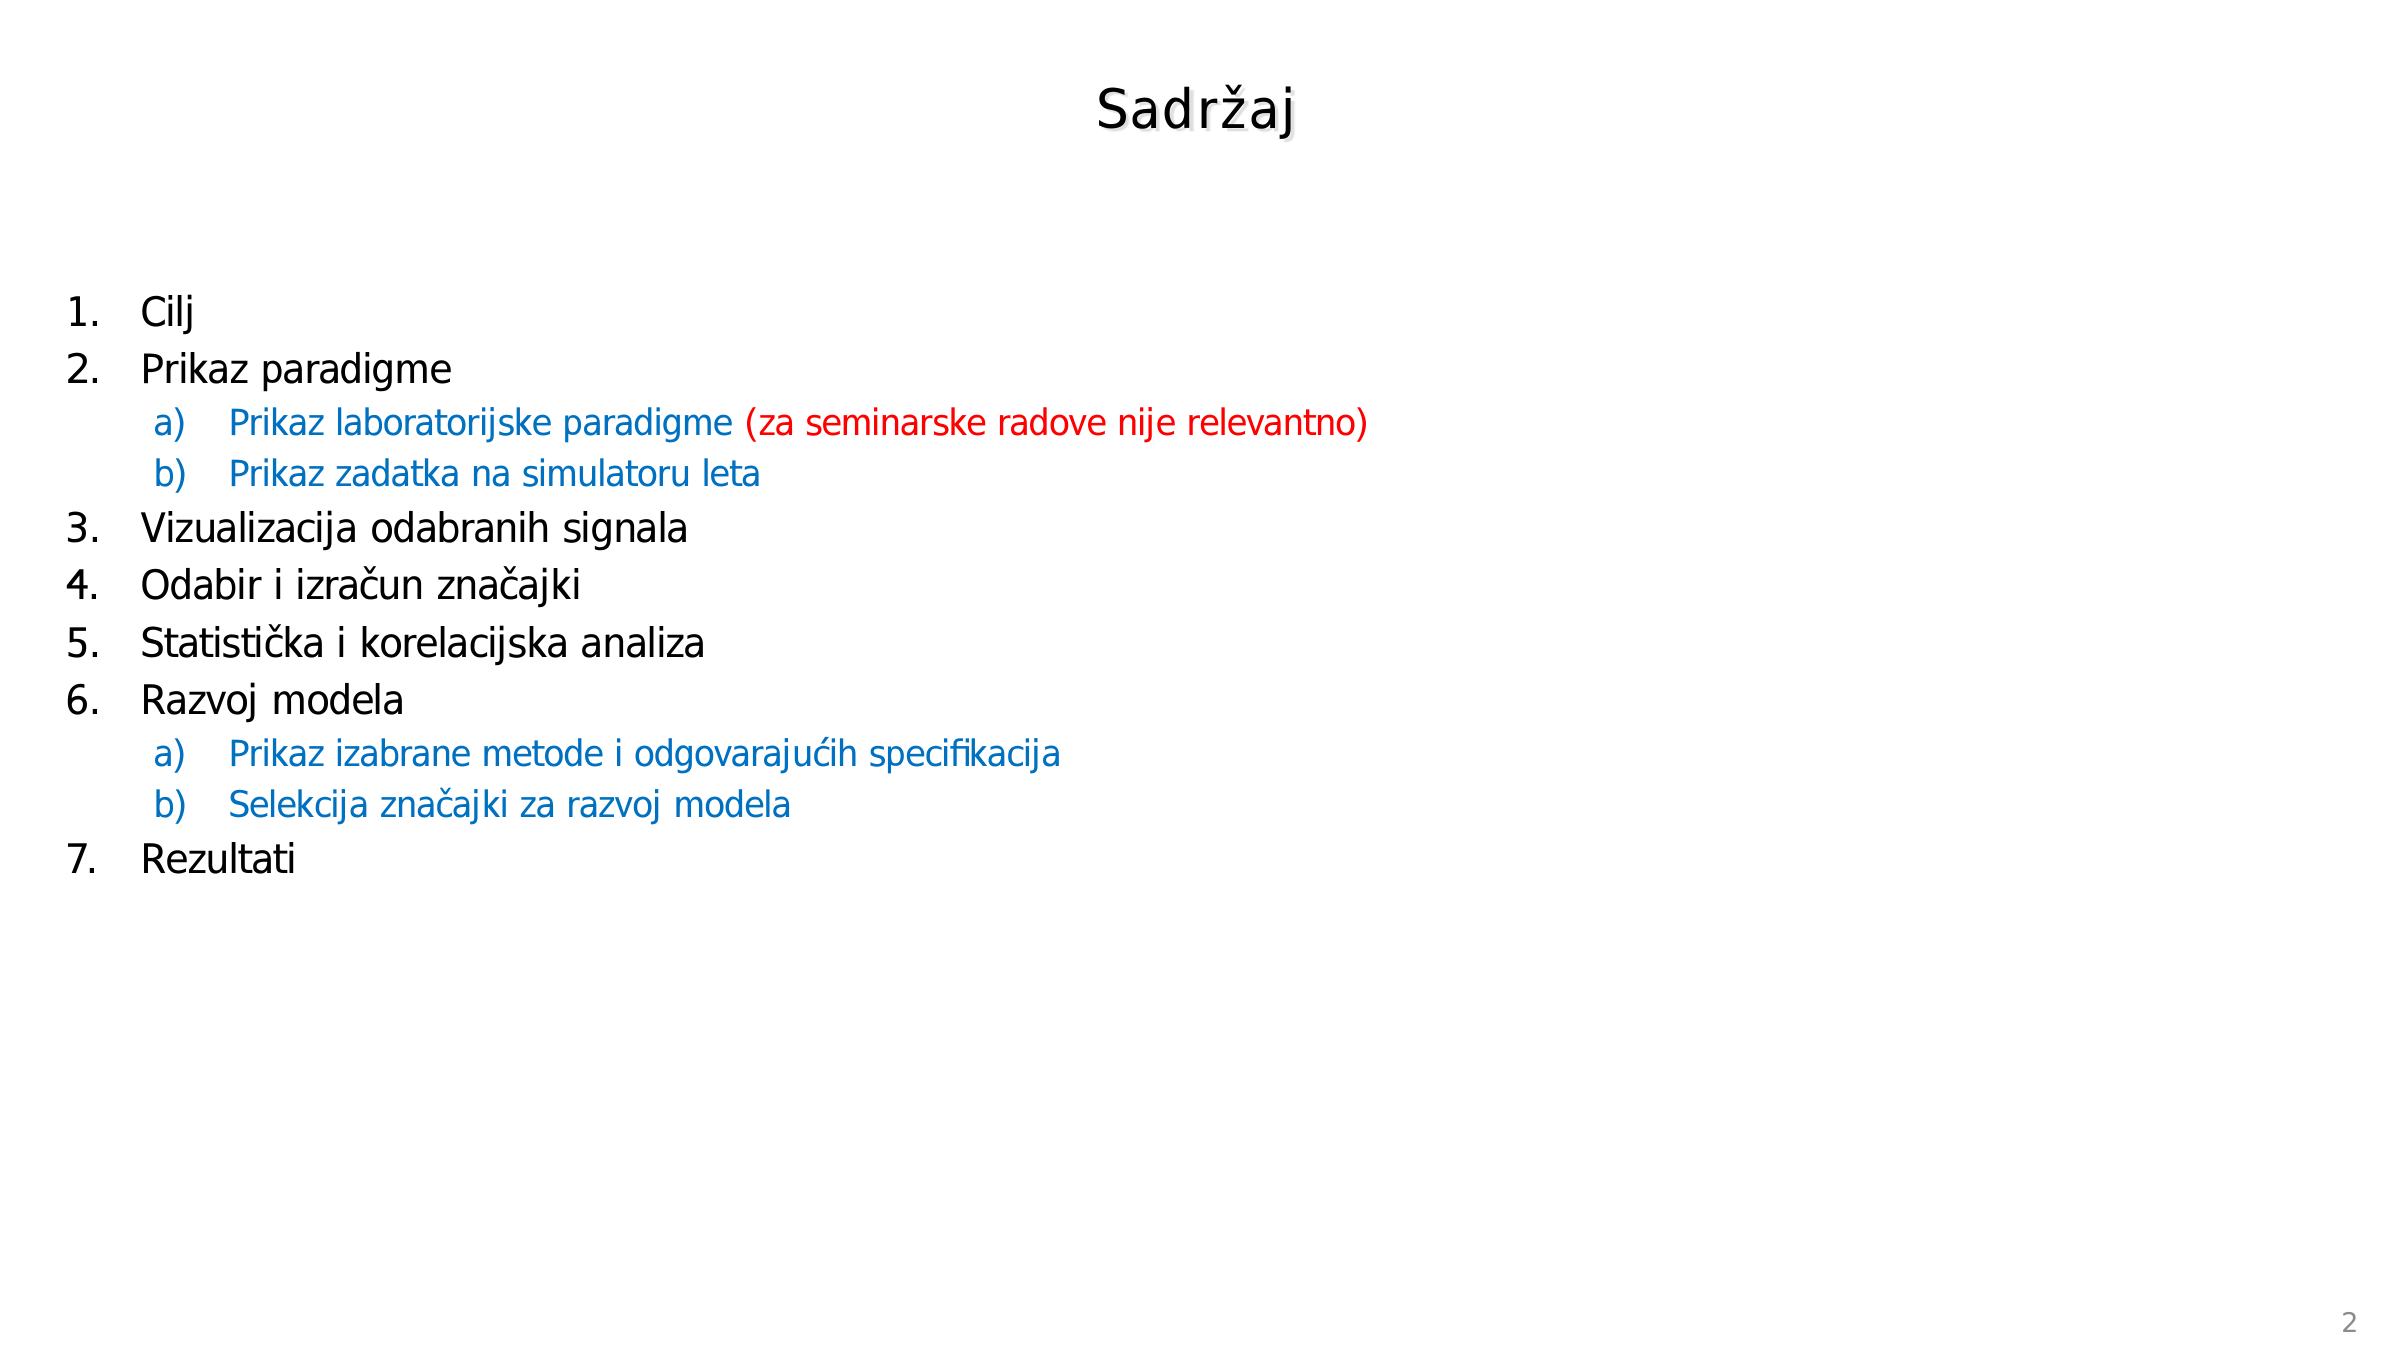

# Sadržaj
Cilj
Prikaz paradigme
Prikaz laboratorijske paradigme (za seminarske radove nije relevantno)
Prikaz zadatka na simulatoru leta
Vizualizacija odabranih signala
Odabir i izračun značajki
Statistička i korelacijska analiza
Razvoj modela
Prikaz izabrane metode i odgovarajućih specifikacija
Selekcija značajki za razvoj modela
Rezultati

2